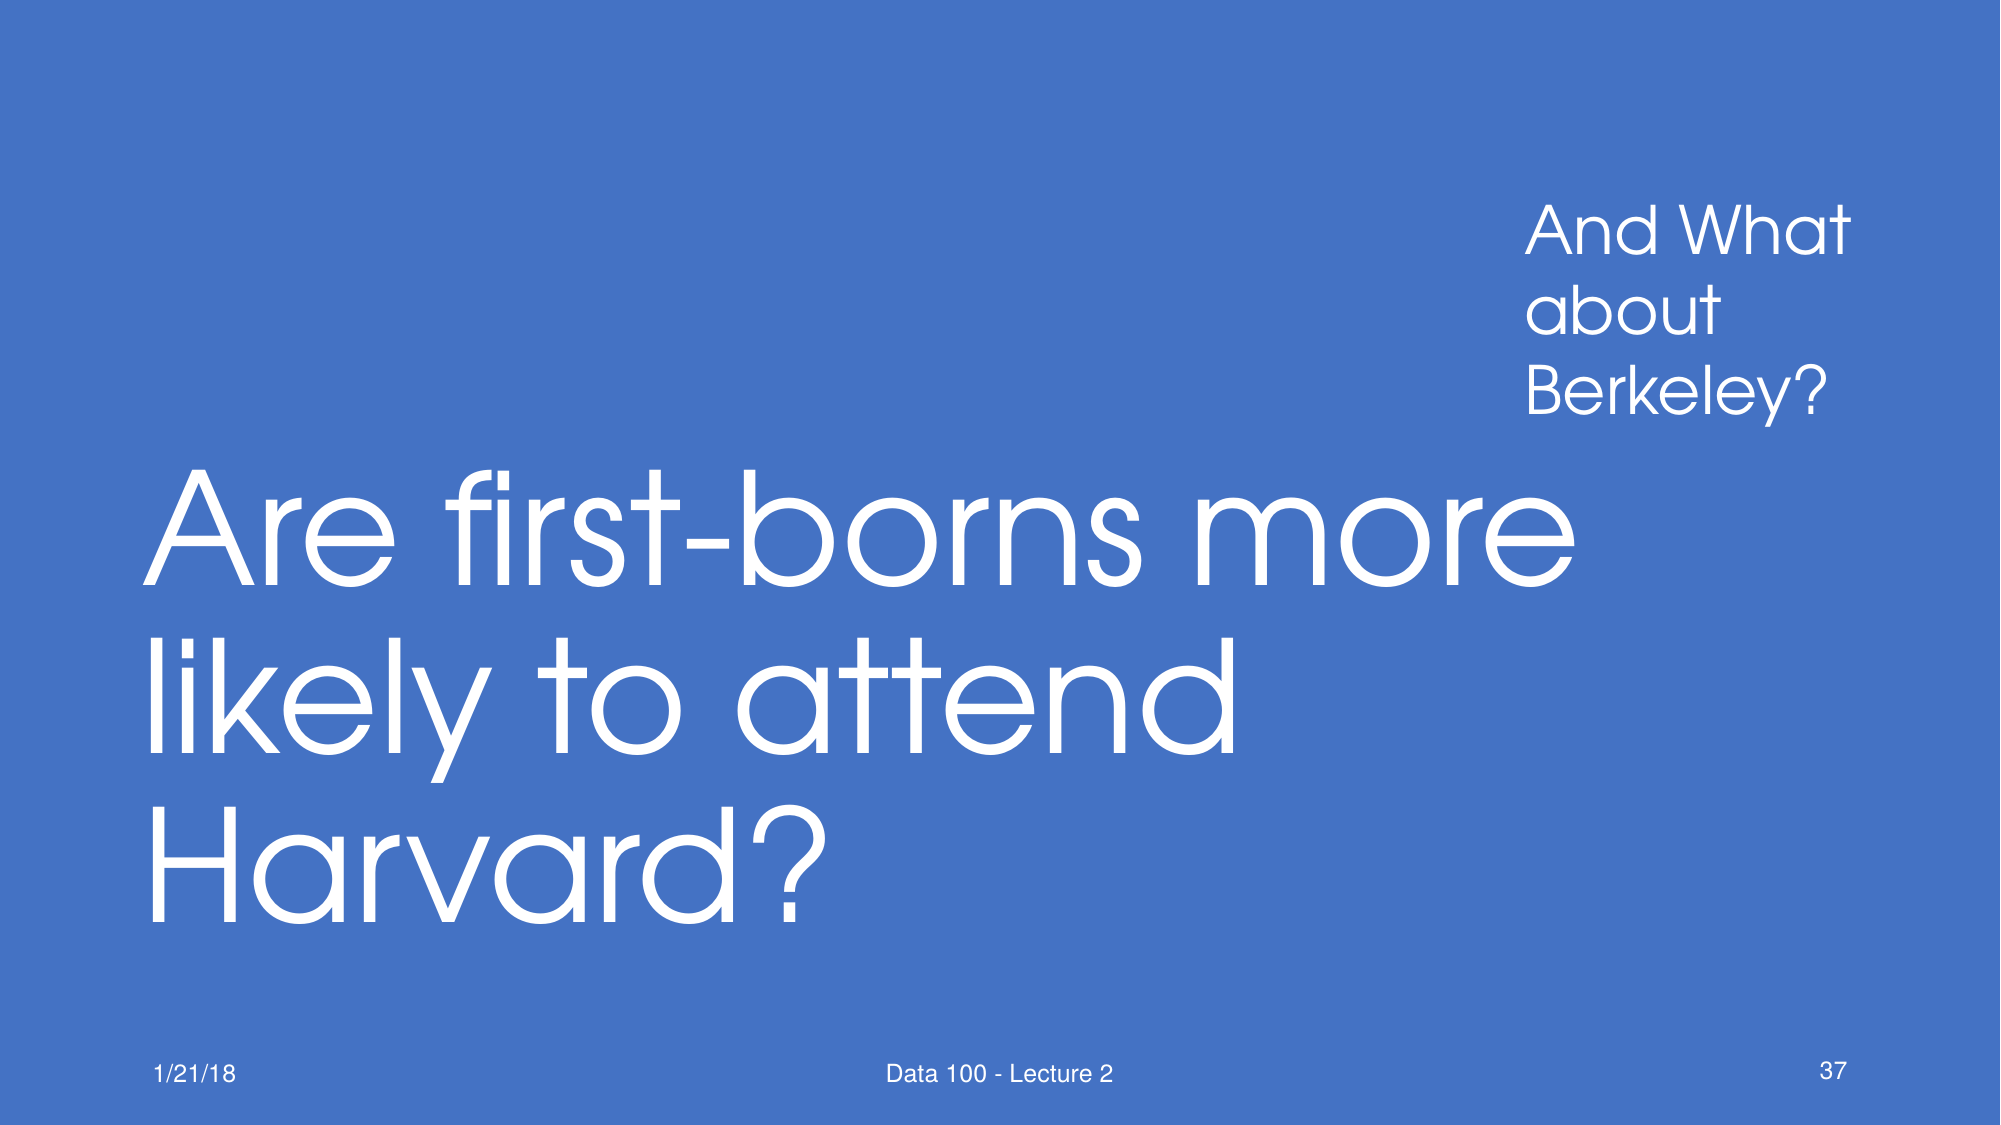

And What about Berkeley?
# Are first-borns more likely to attend Harvard?
1/21/18
Data 100 - Lecture 2
37